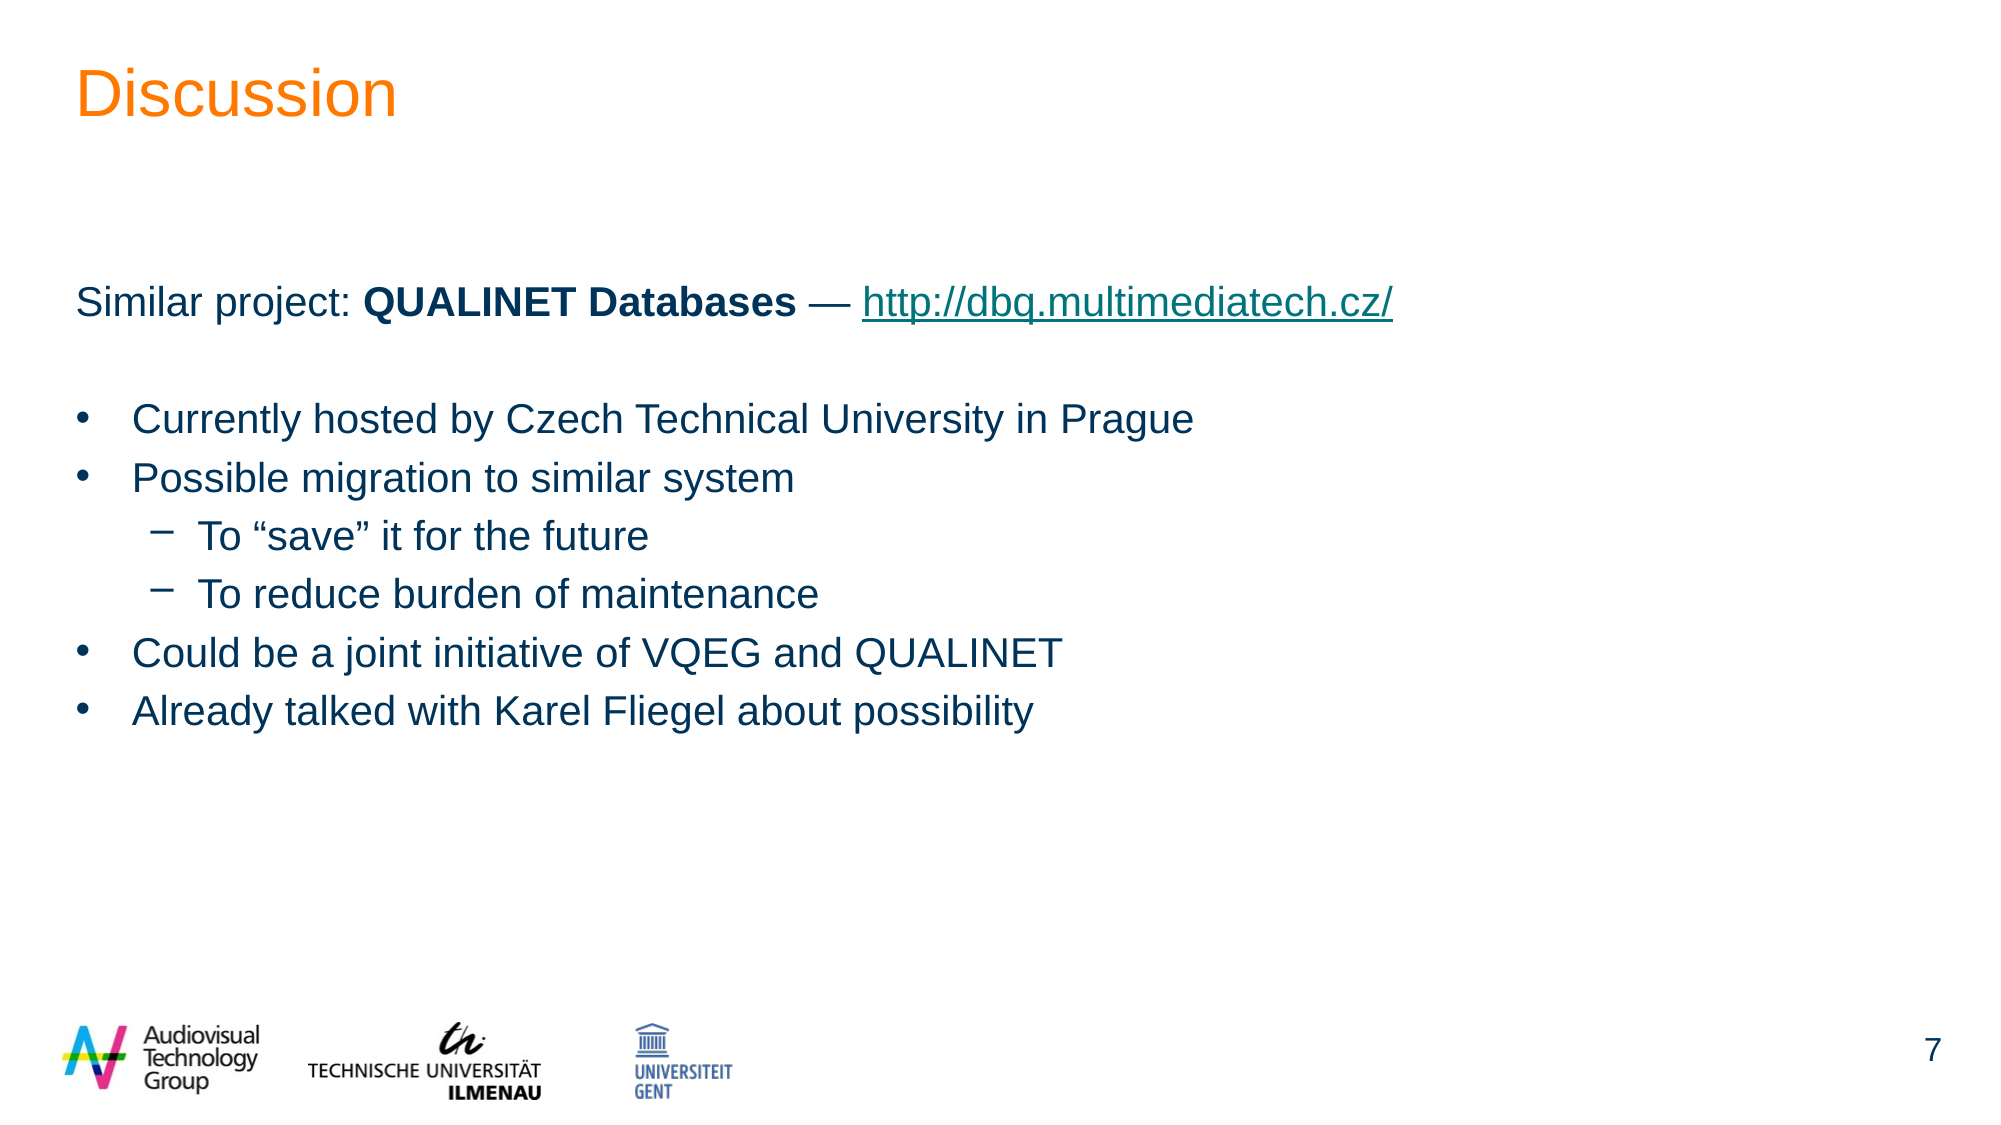

# Discussion
Similar project: QUALINET Databases — http://dbq.multimediatech.cz/

Currently hosted by Czech Technical University in Prague
Possible migration to similar system
To “save” it for the future
To reduce burden of maintenance
Could be a joint initiative of VQEG and QUALINET
Already talked with Karel Fliegel about possibility
7